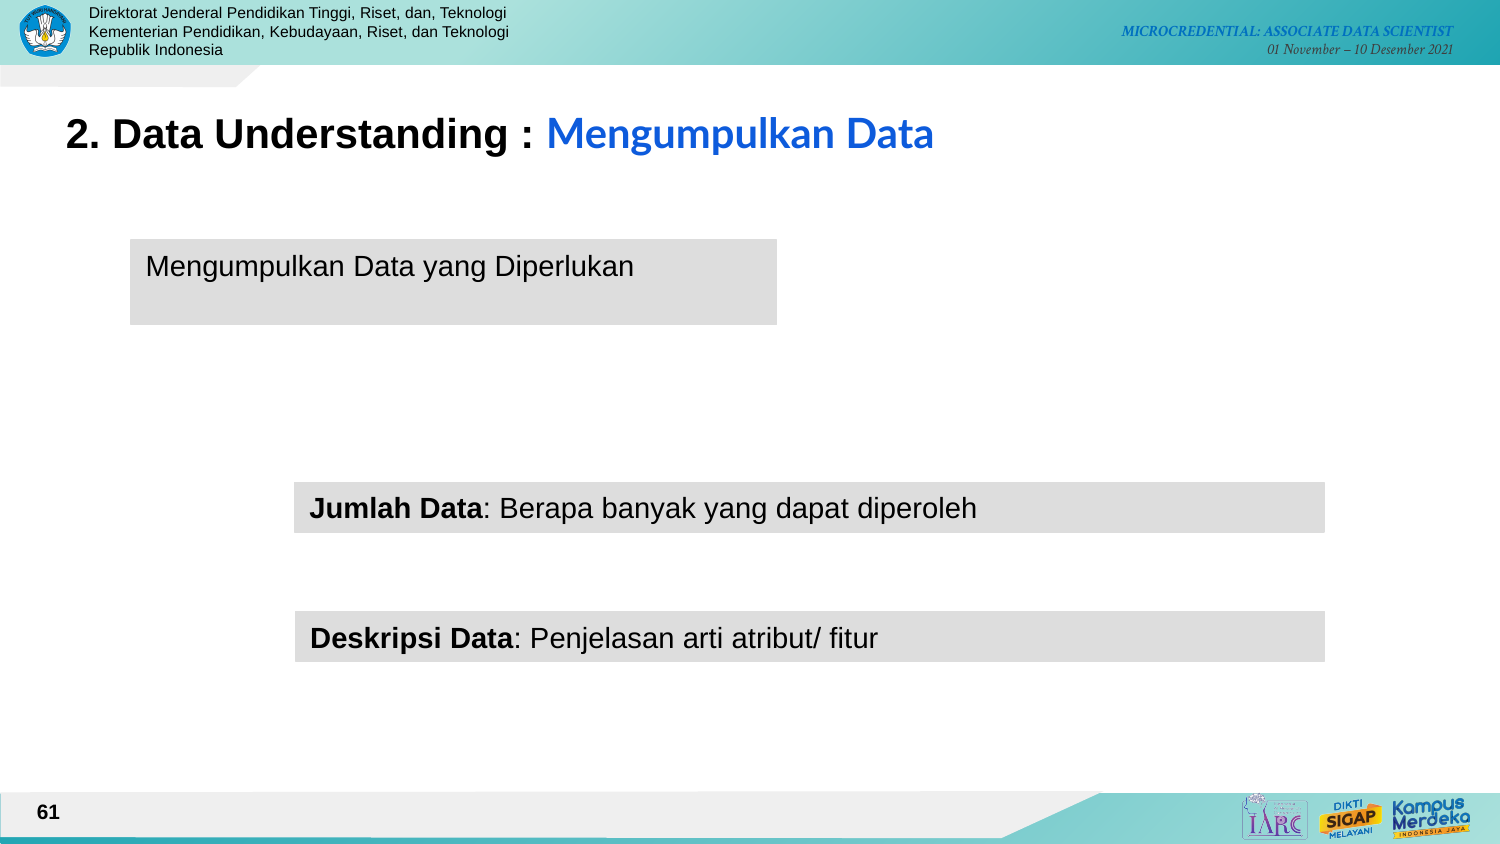

2. Data Understanding : Mengumpulkan Data
Mengumpulkan Data yang Diperlukan

Jumlah Data: Berapa banyak yang dapat diperoleh
Deskripsi Data: Penjelasan arti atribut/ fitur
61